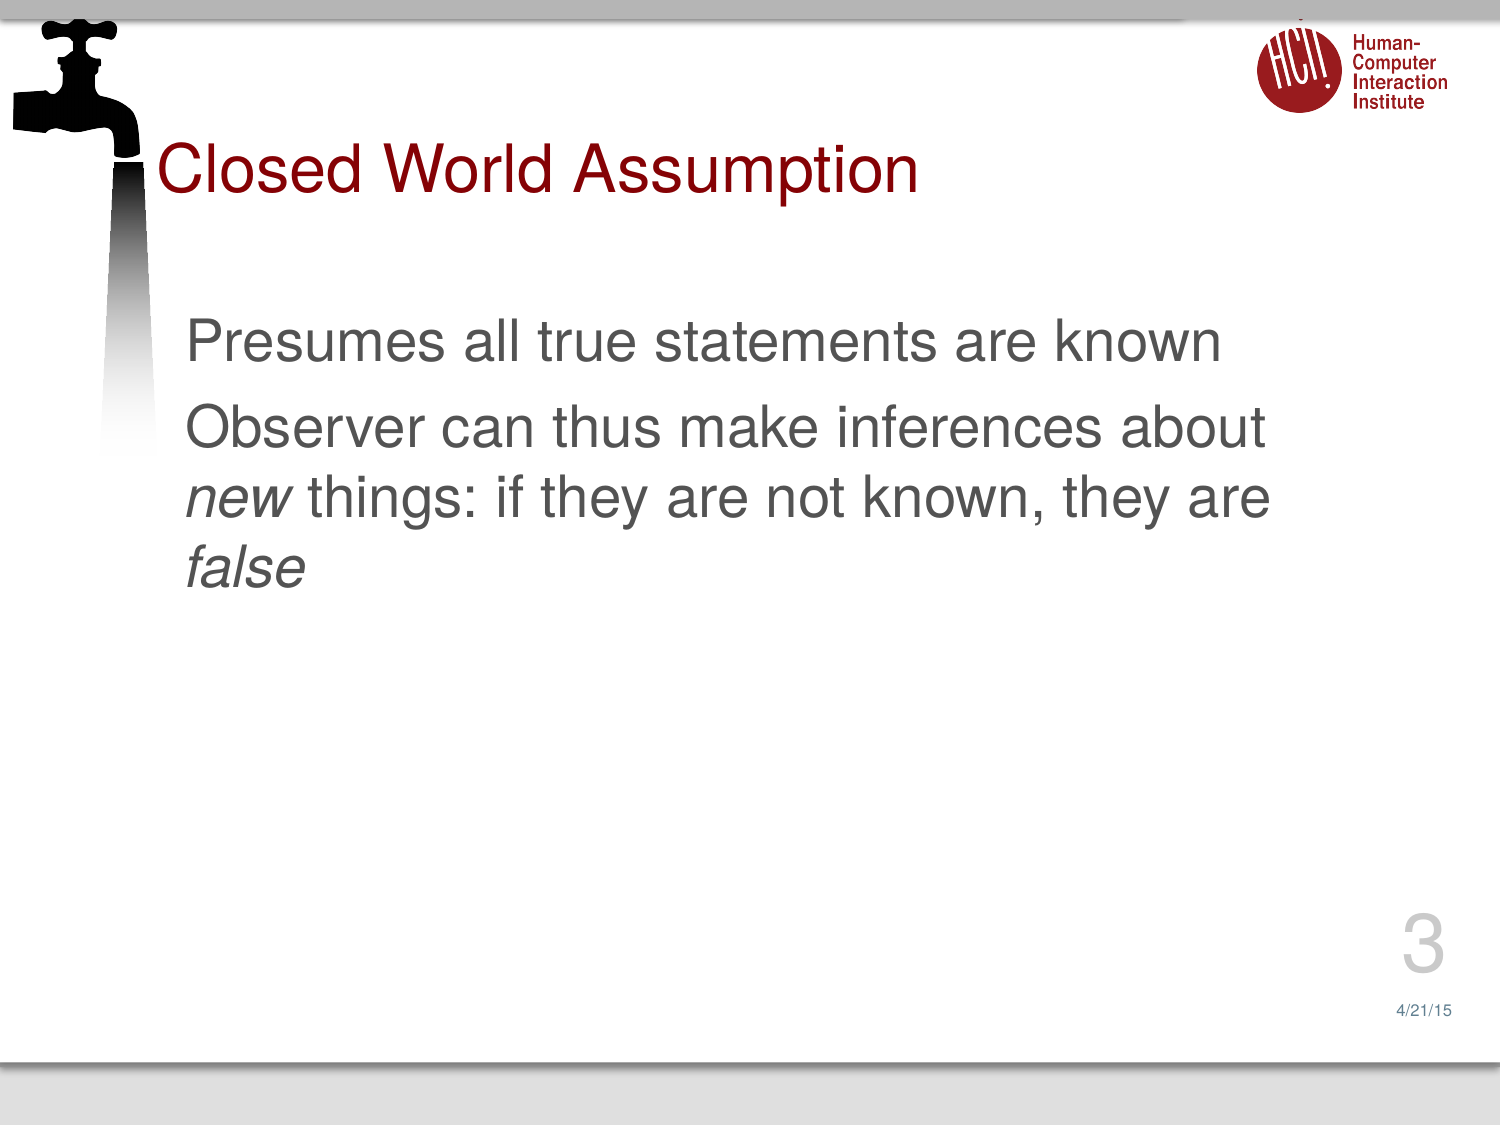

# Closed World Assumption
Presumes all true statements are known
Observer can thus make inferences about new things: if they are not known, they are false

3
4/21/15